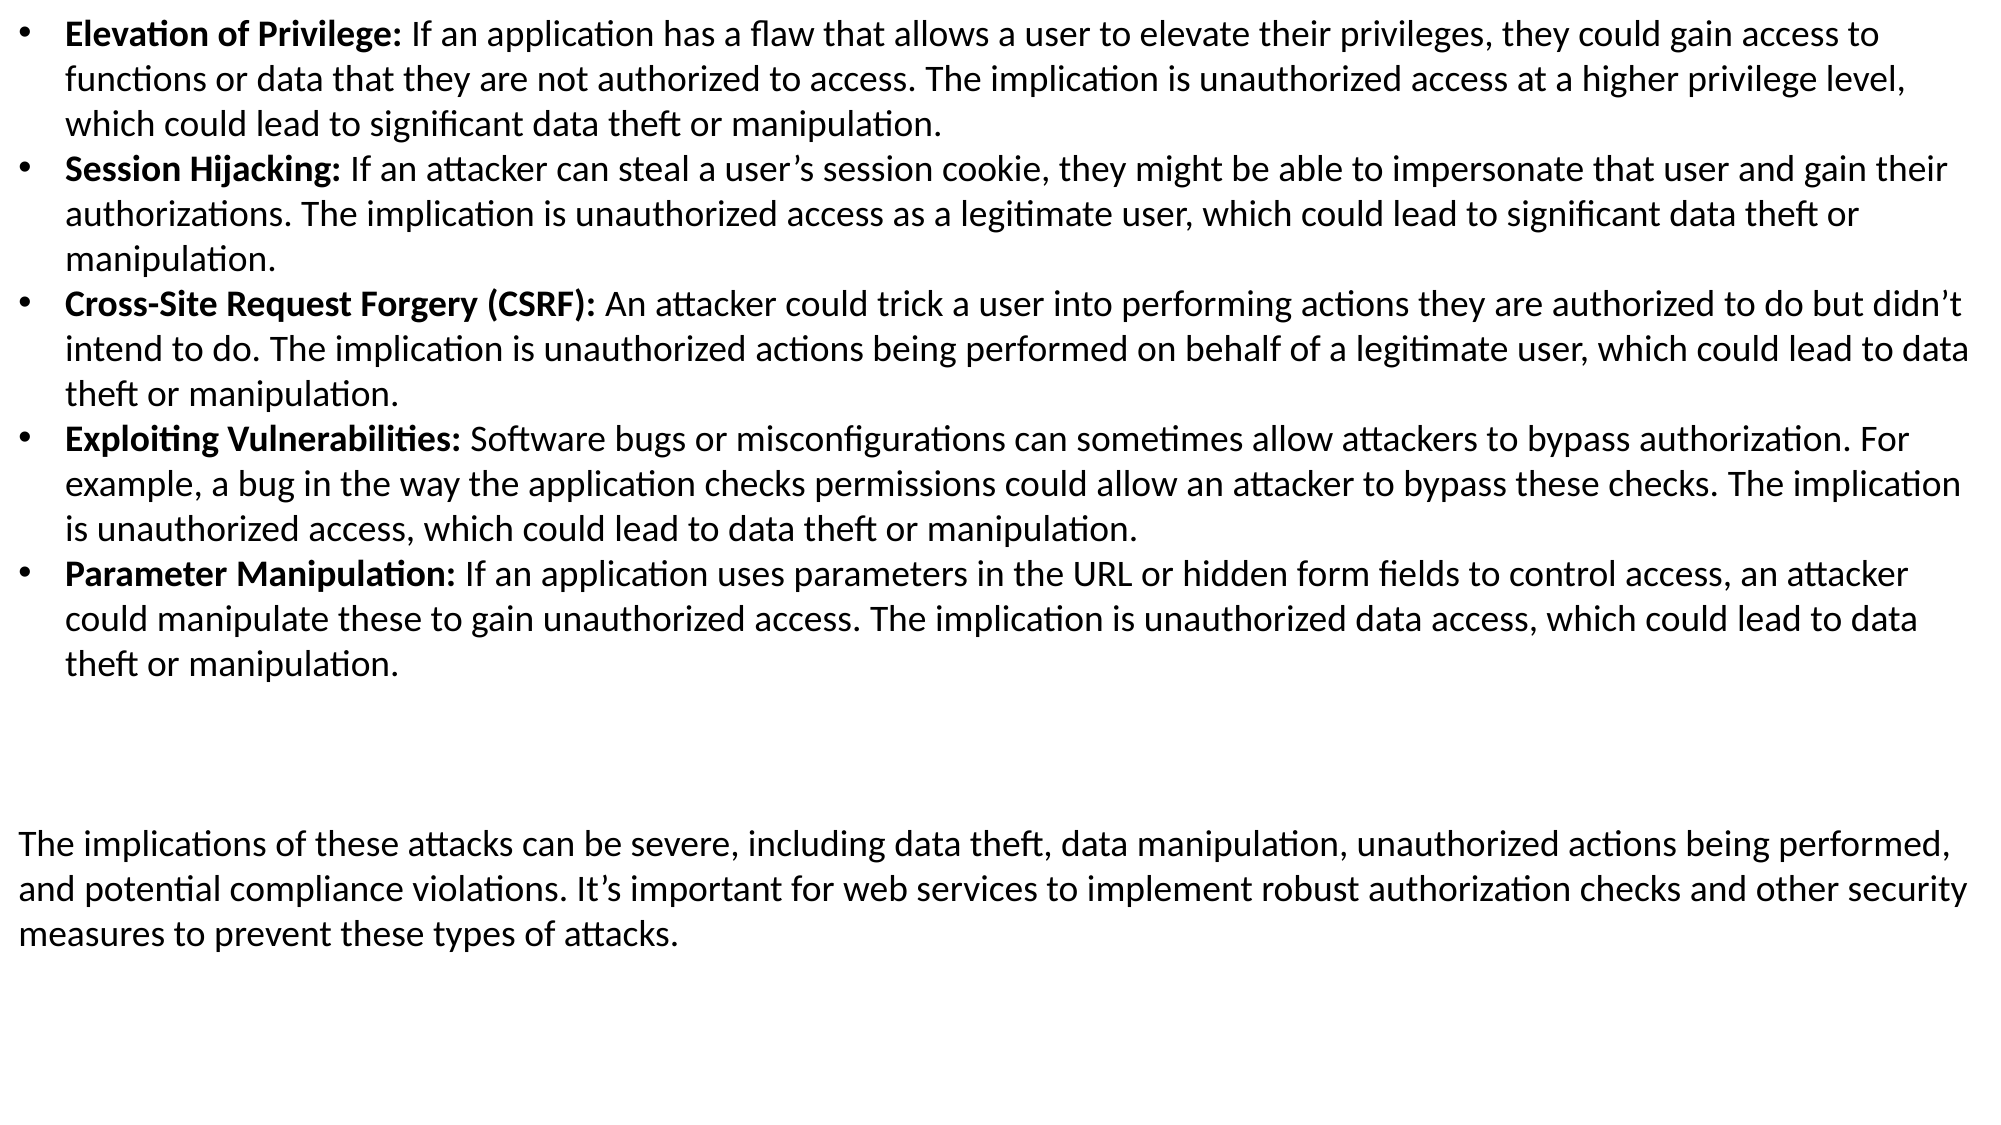

Elevation of Privilege: If an application has a flaw that allows a user to elevate their privileges, they could gain access to functions or data that they are not authorized to access. The implication is unauthorized access at a higher privilege level, which could lead to significant data theft or manipulation.
Session Hijacking: If an attacker can steal a user’s session cookie, they might be able to impersonate that user and gain their authorizations. The implication is unauthorized access as a legitimate user, which could lead to significant data theft or manipulation.
Cross-Site Request Forgery (CSRF): An attacker could trick a user into performing actions they are authorized to do but didn’t intend to do. The implication is unauthorized actions being performed on behalf of a legitimate user, which could lead to data theft or manipulation.
Exploiting Vulnerabilities: Software bugs or misconfigurations can sometimes allow attackers to bypass authorization. For example, a bug in the way the application checks permissions could allow an attacker to bypass these checks. The implication is unauthorized access, which could lead to data theft or manipulation.
Parameter Manipulation: If an application uses parameters in the URL or hidden form fields to control access, an attacker could manipulate these to gain unauthorized access. The implication is unauthorized data access, which could lead to data theft or manipulation.

The implications of these attacks can be severe, including data theft, data manipulation, unauthorized actions being performed, and potential compliance violations. It’s important for web services to implement robust authorization checks and other security measures to prevent these types of attacks.